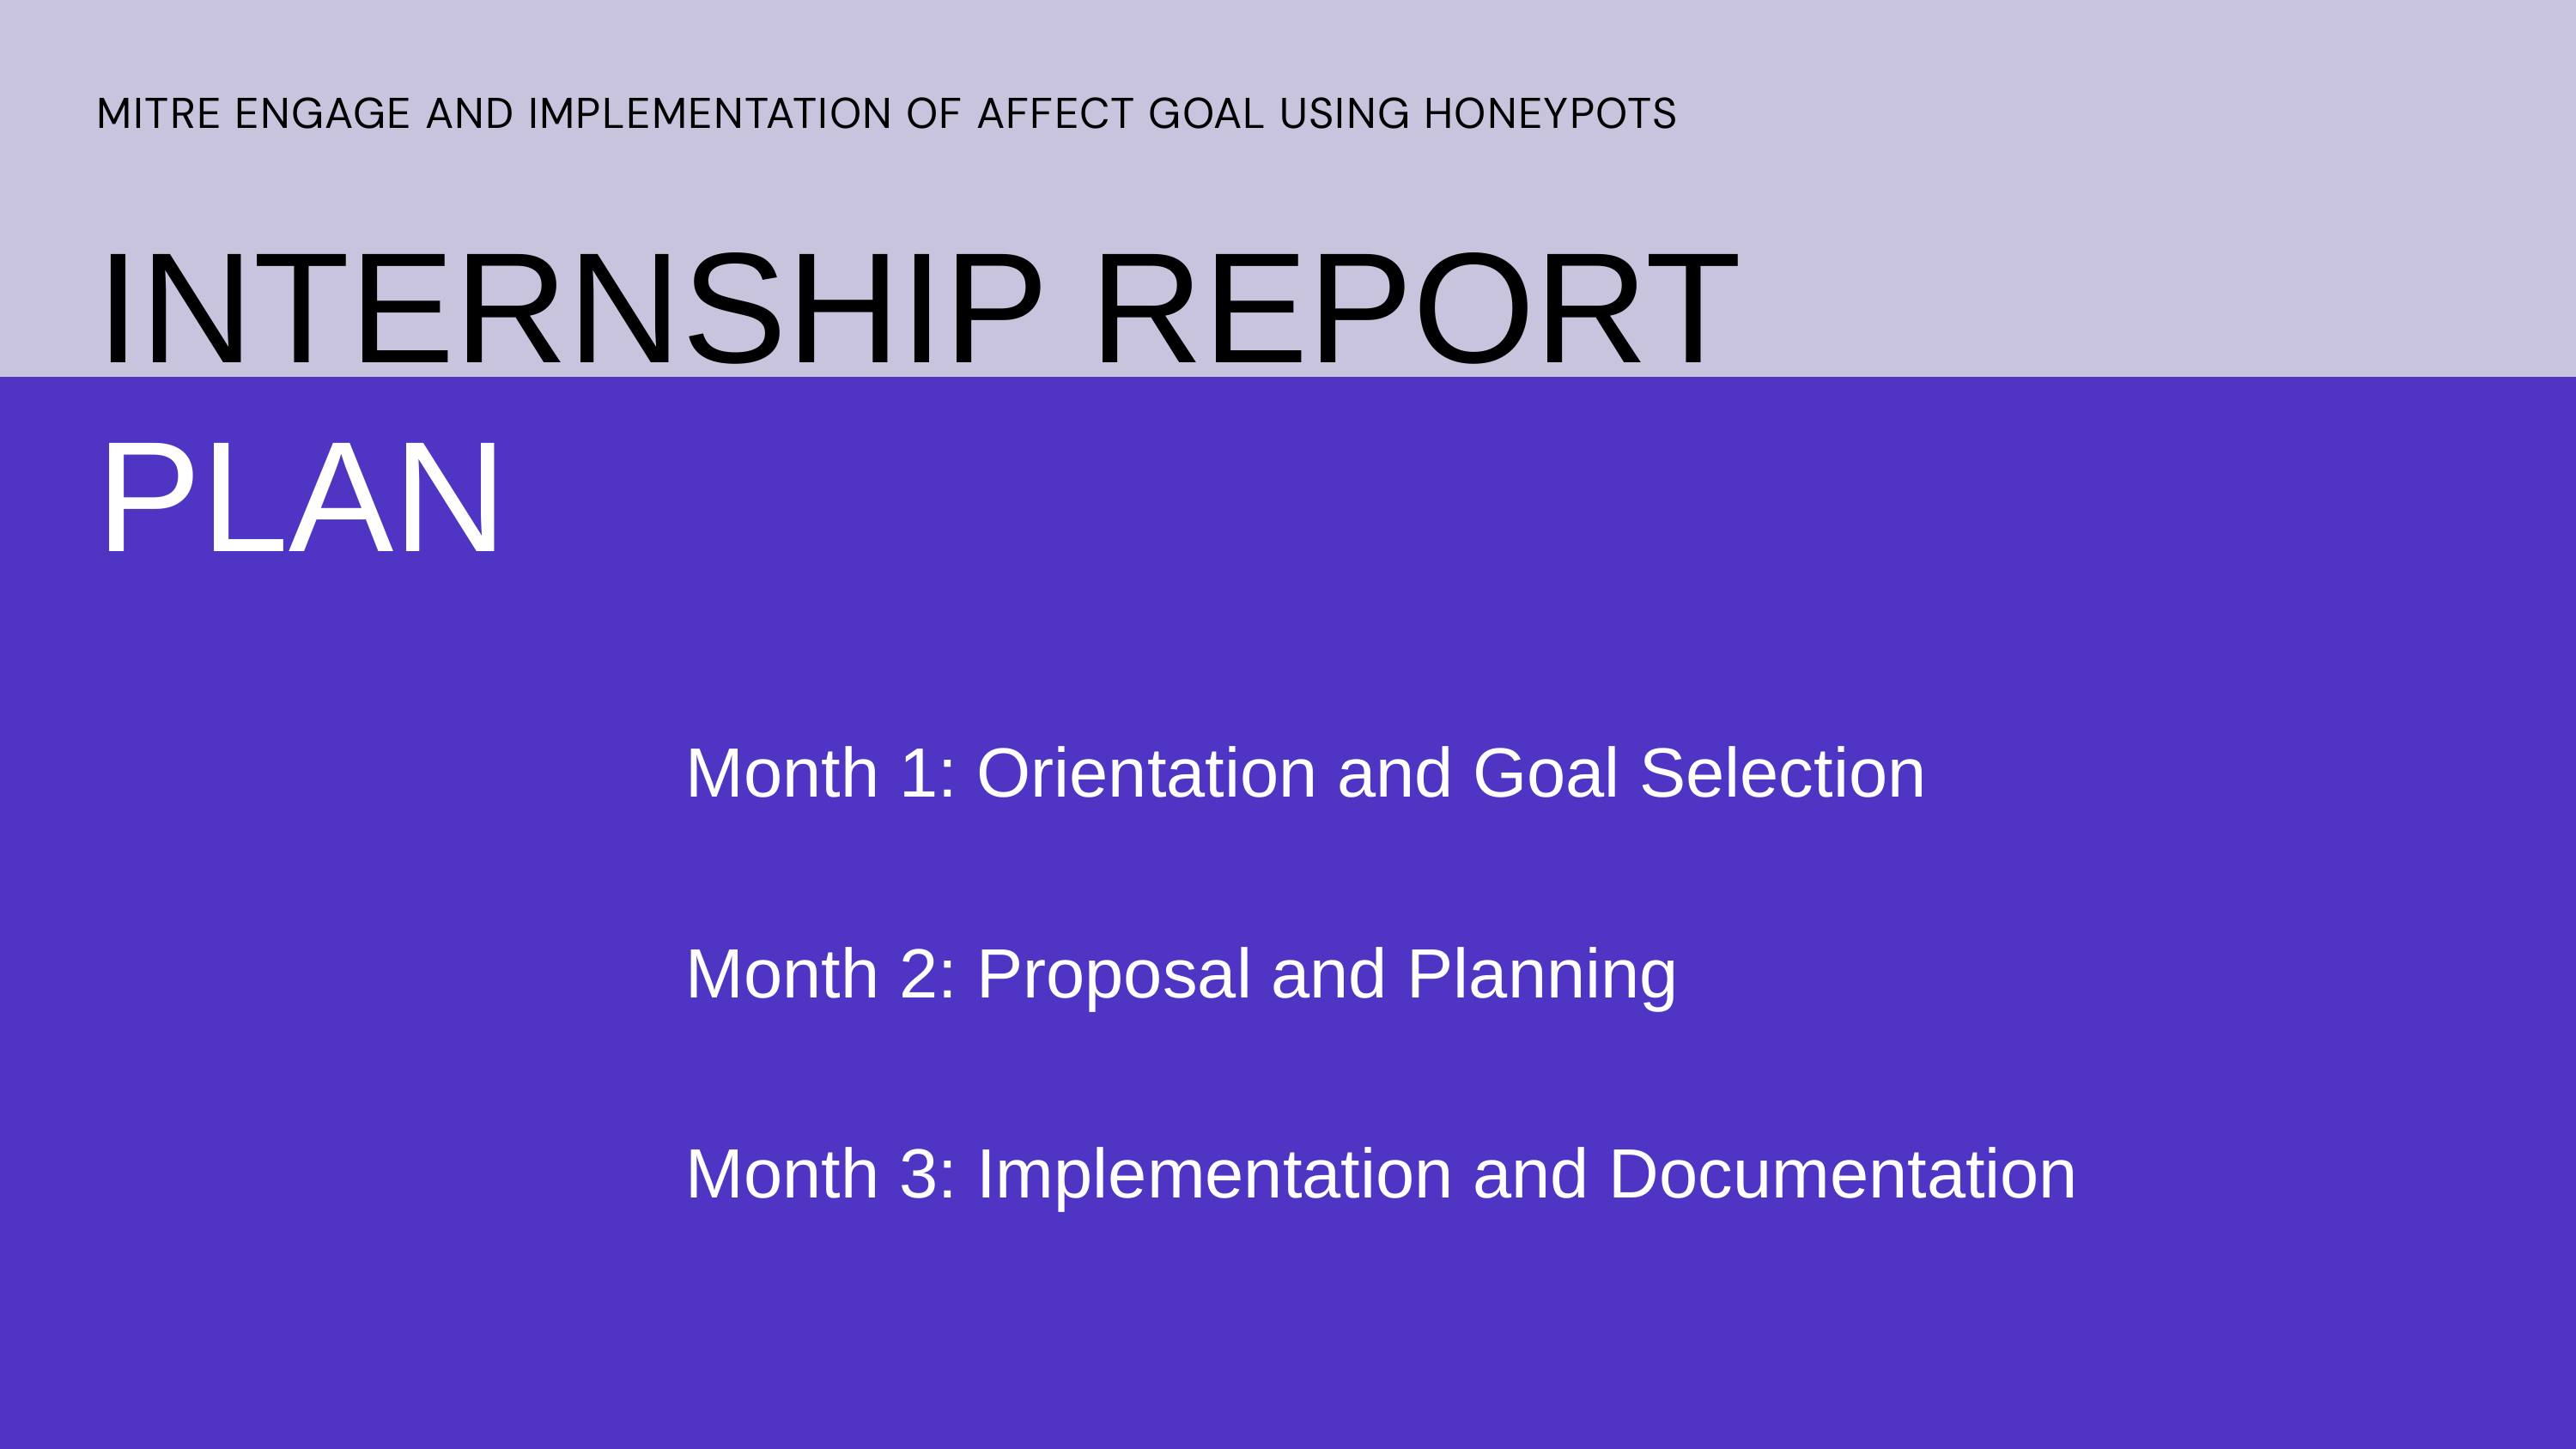

MITRE ENGAGE AND IMPLEMENTATION OF AFFECT GOAL USING HONEYPOTS
INTERNSHIP REPORT PLAN
Month 1: Orientation and Goal Selection
Month 2: Proposal and Planning
Month 3: Implementation and Documentation